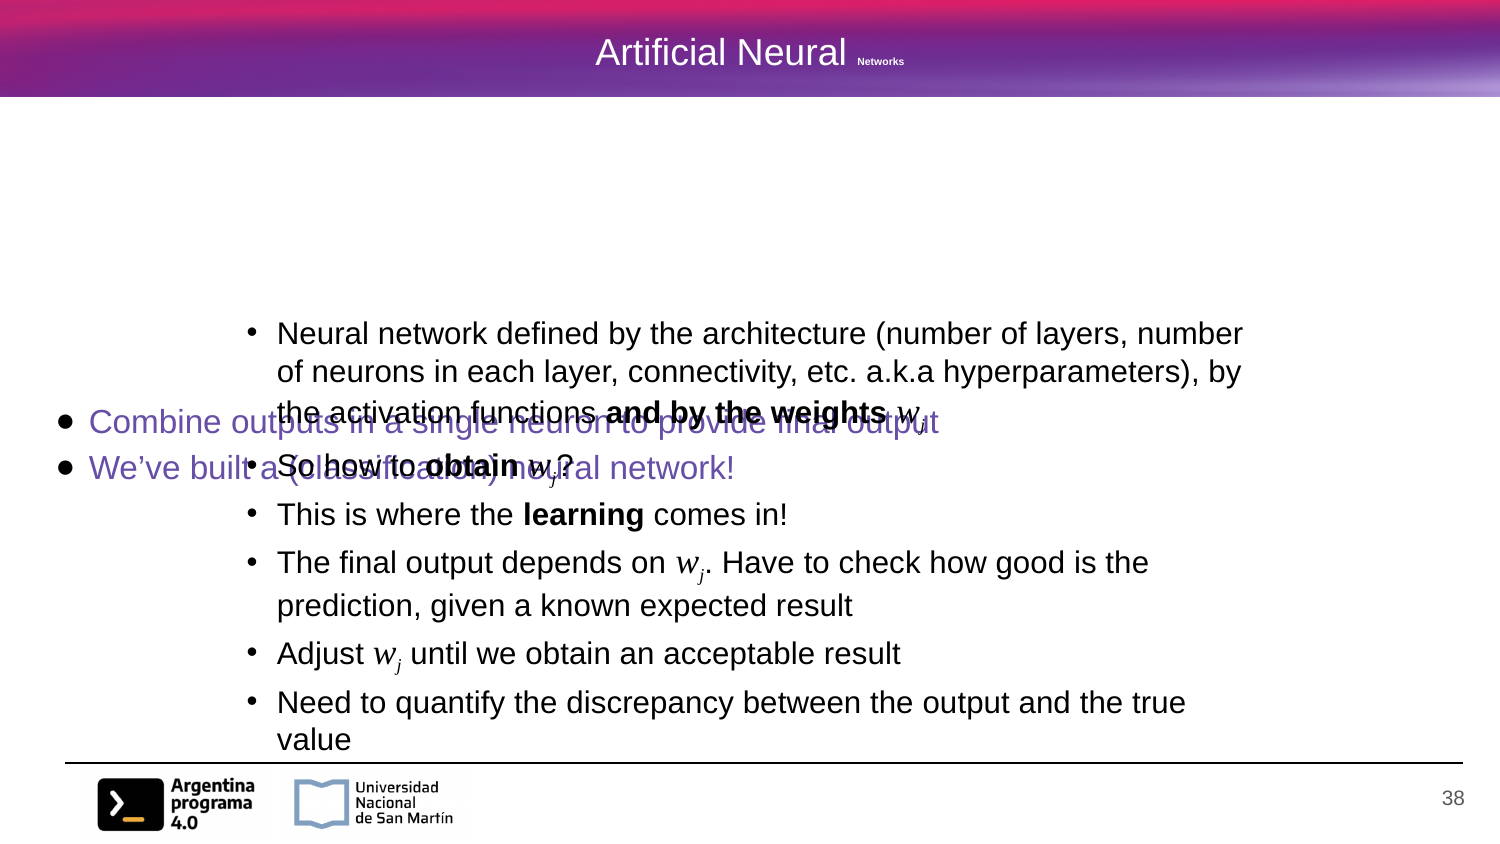

# Artificial Neural Networks
Combine outputs in a single neuron to provide final output
We’ve built a (classification) neural network!
Neural network defined by the architecture (number of layers, number of neurons in each layer, connectivity, etc. a.k.a hyperparameters), by the activation functions and by the weights wj
So how to obtain wj?
This is where the learning comes in!
The final output depends on wj. Have to check how good is the prediction, given a known expected result
Adjust wj until we obtain an acceptable result
Need to quantify the discrepancy between the output and the true value
38